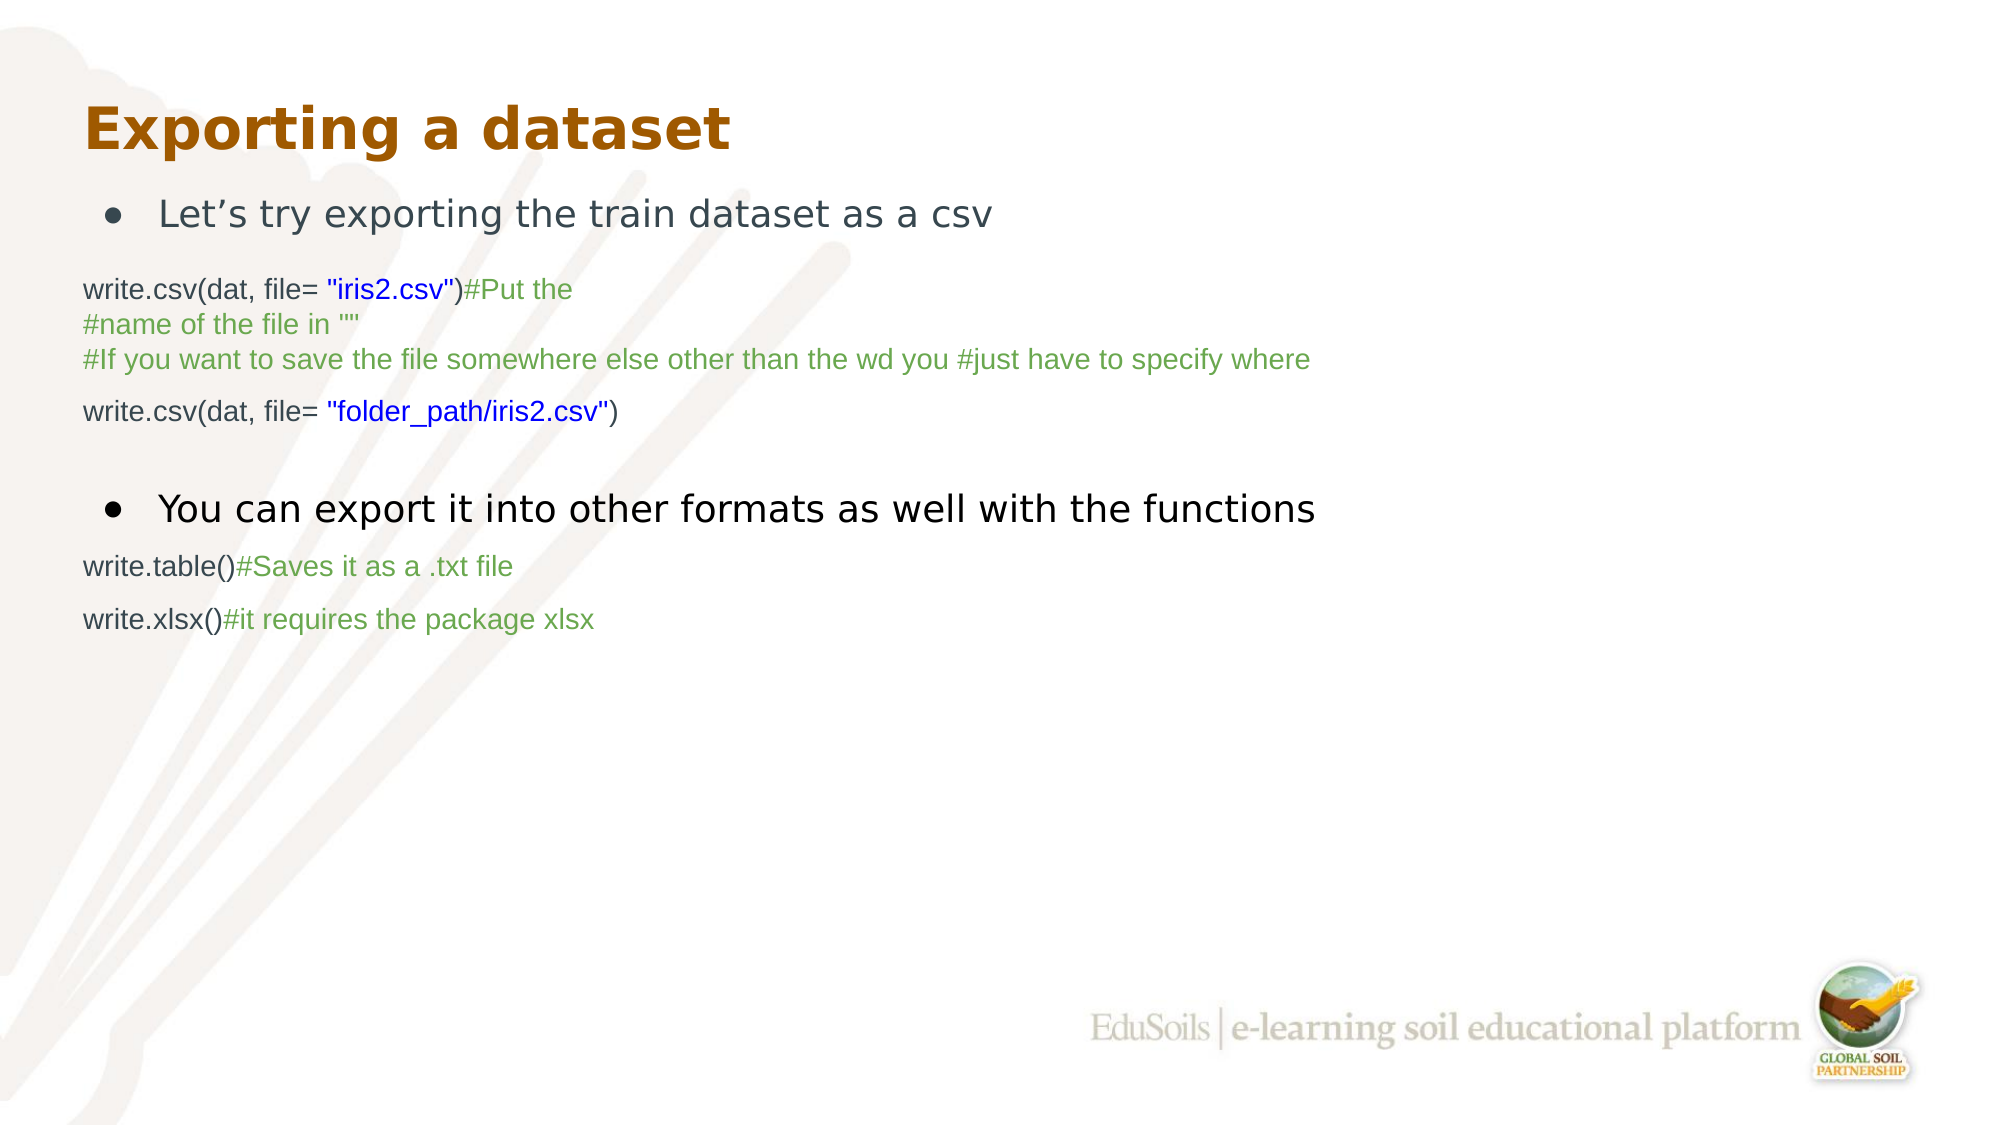

# Exporting a dataset

Let’s try exporting the train dataset as a csv

write.csv(dat, file= "iris2.csv")#Put the
#name of the file in ""
#If you want to save the file somewhere else other than the wd you #just have to specify where
write.csv(dat, file= "folder_path/iris2.csv")

You can export it into other formats as well with the functions
write.table()#Saves it as a .txt file
write.xlsx()#it requires the package xlsx

28